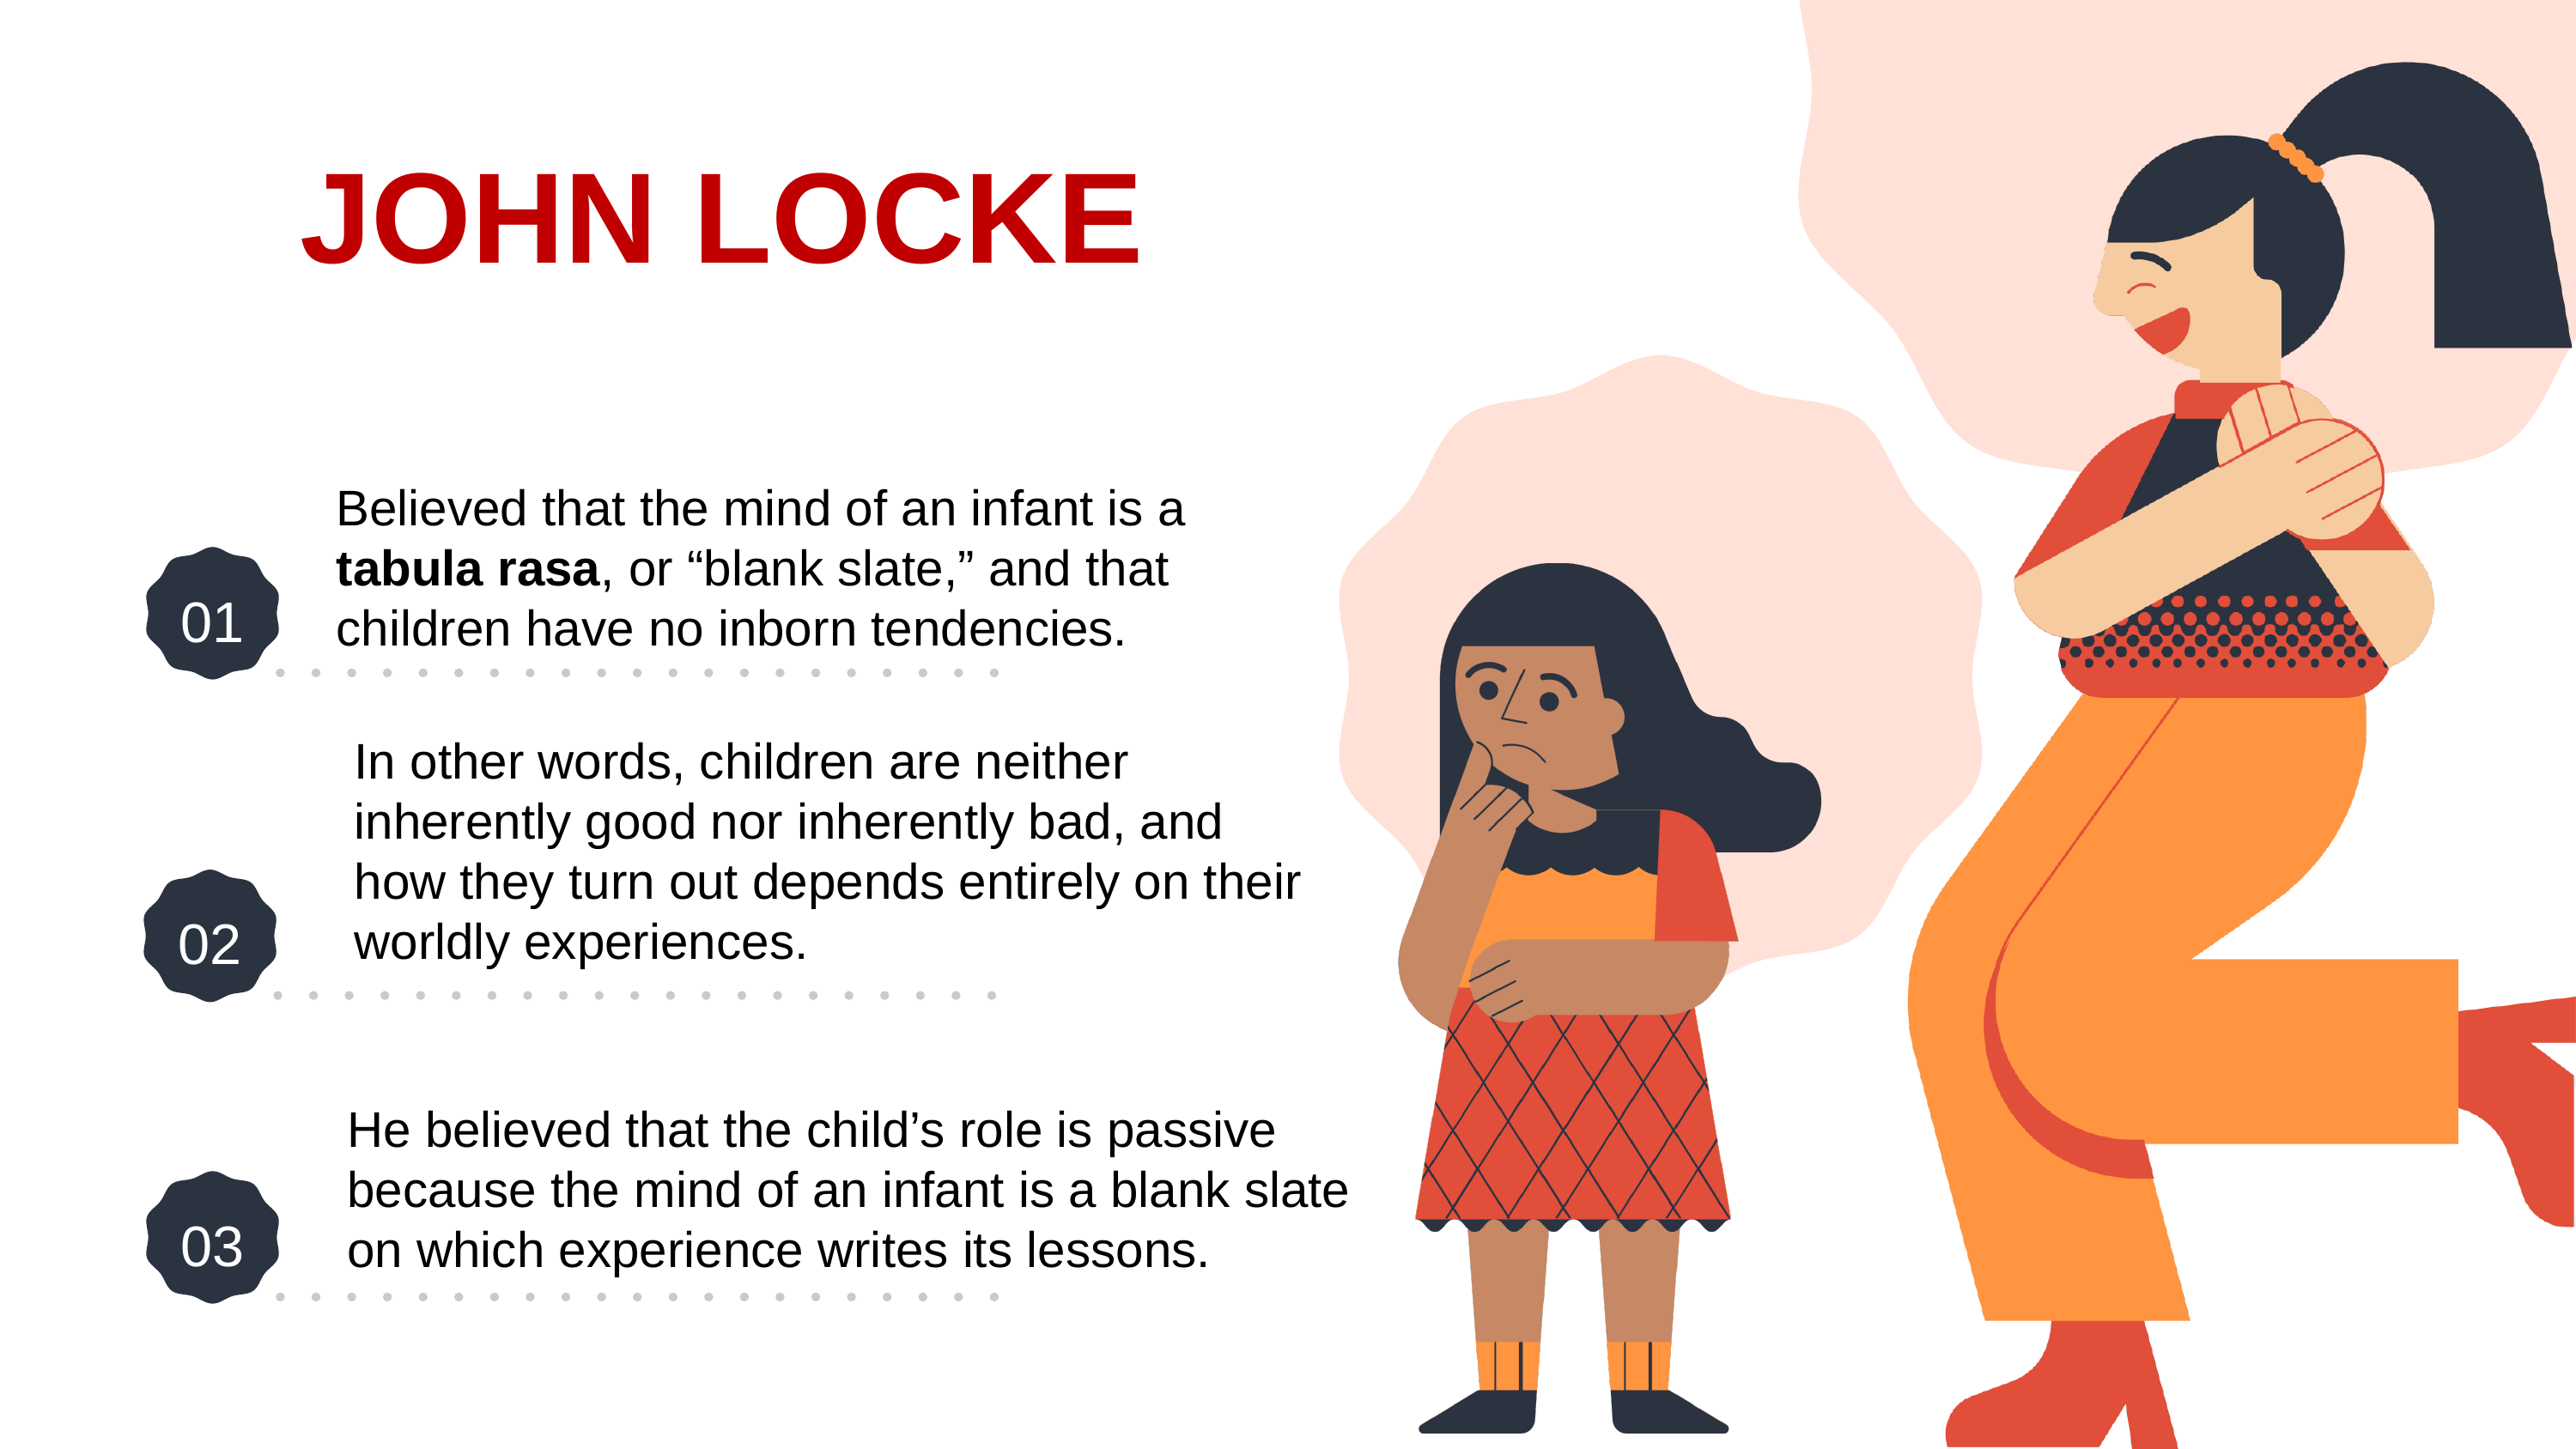

JOHN LOCKE

Believed that the mind of an infant is a tabula rasa, or “blank slate,” and that children have no inborn tendencies.

01

In other words, children are neither inherently good nor inherently bad, and how they turn out depends entirely on their worldly experiences.

02
He believed that the child’s role is passive because the mind of an infant is a blank slate on which experience writes its lessons.

03